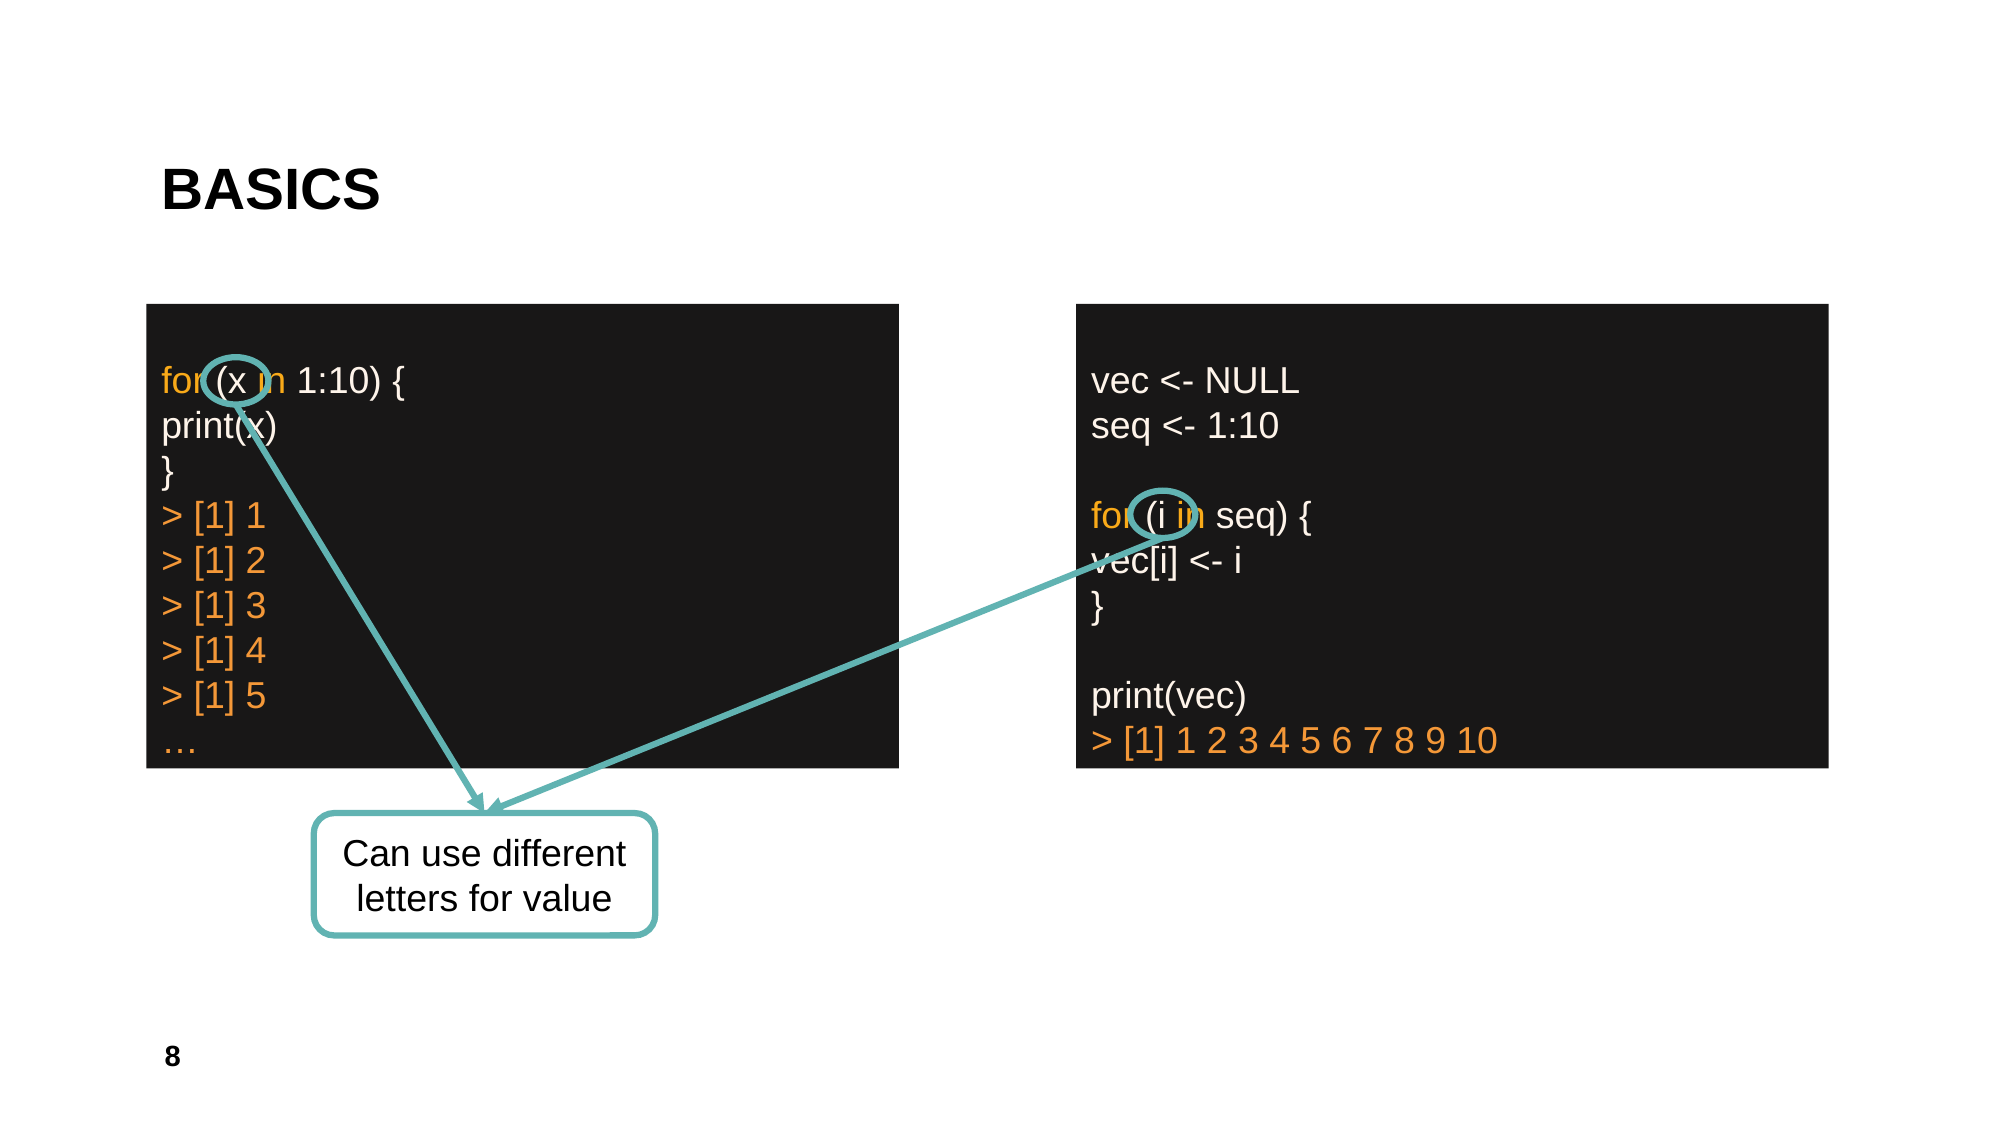

# basics

for (x in 1:10) {
print(x)
}
> [1] 1
> [1] 2
> [1] 3
> [1] 4
> [1] 5
…

vec <- NULL
seq <- 1:10

for (i in seq) {
vec[i] <- i
}

print(vec)
> [1] 1 2 3 4 5 6 7 8 9 10

Can use different letters for value
8